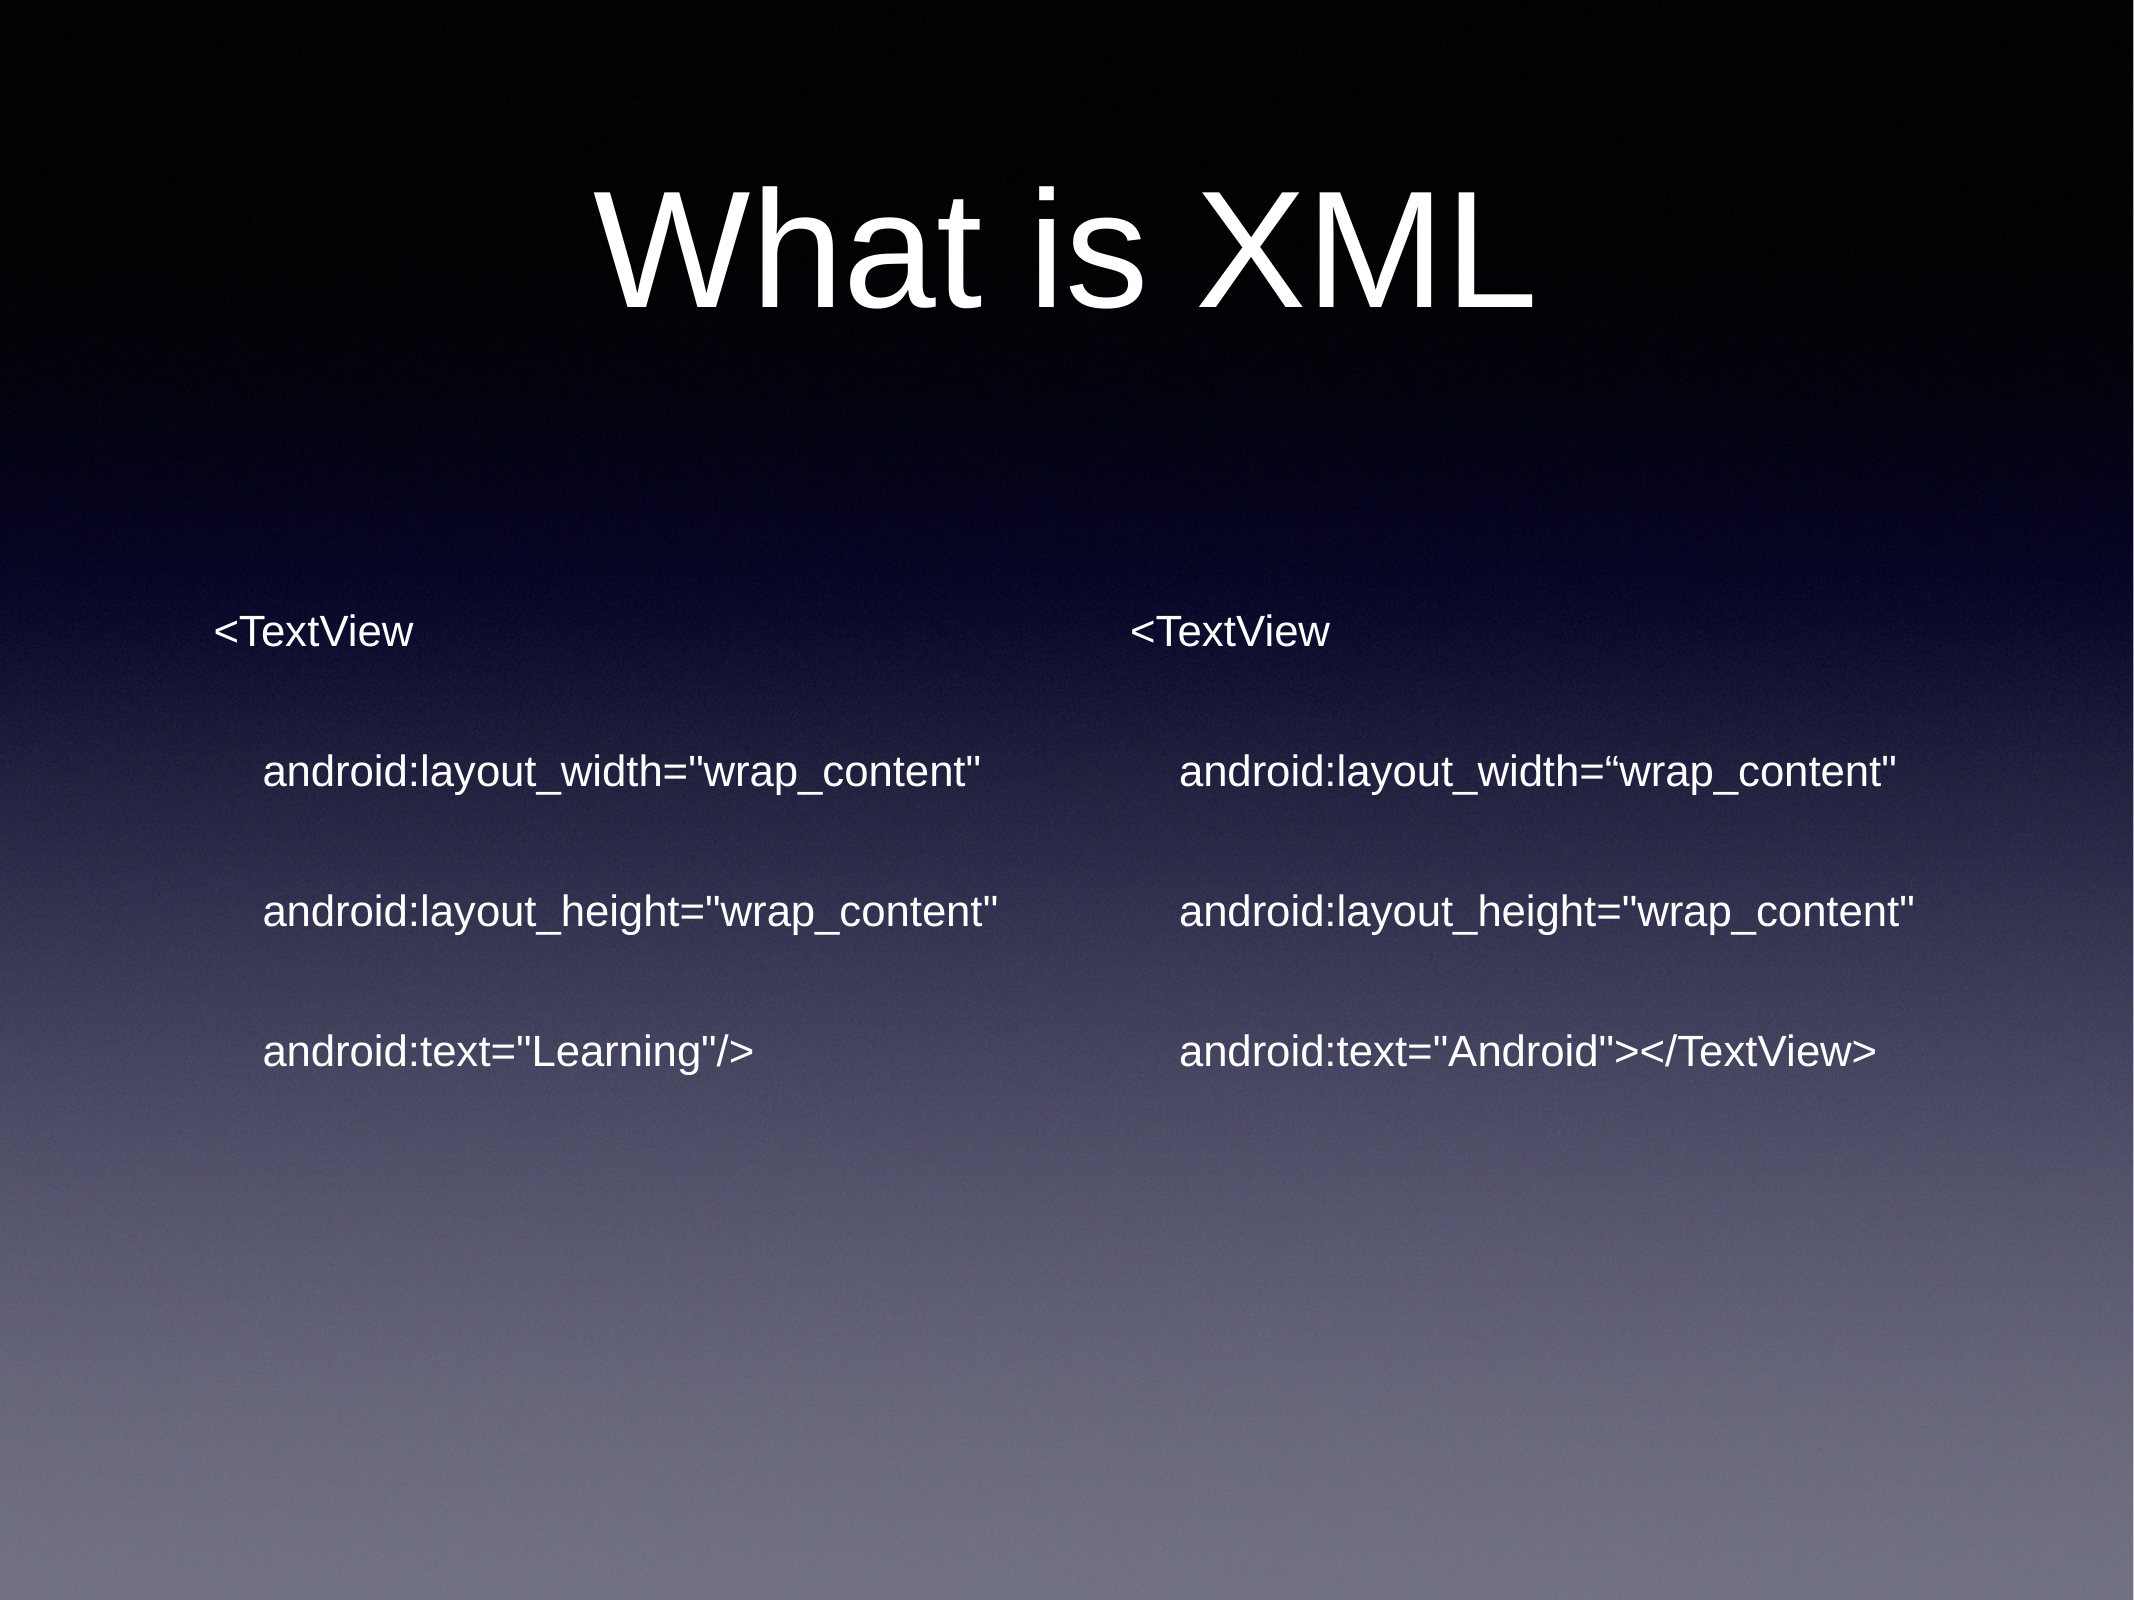

# What is XML
    <TextView
        android:layout_width="wrap_content"
        android:layout_height="wrap_content"
        android:text="Learning"/>
    <TextView
        android:layout_width=“wrap_content"
        android:layout_height="wrap_content"
        android:text="Android"></TextView>